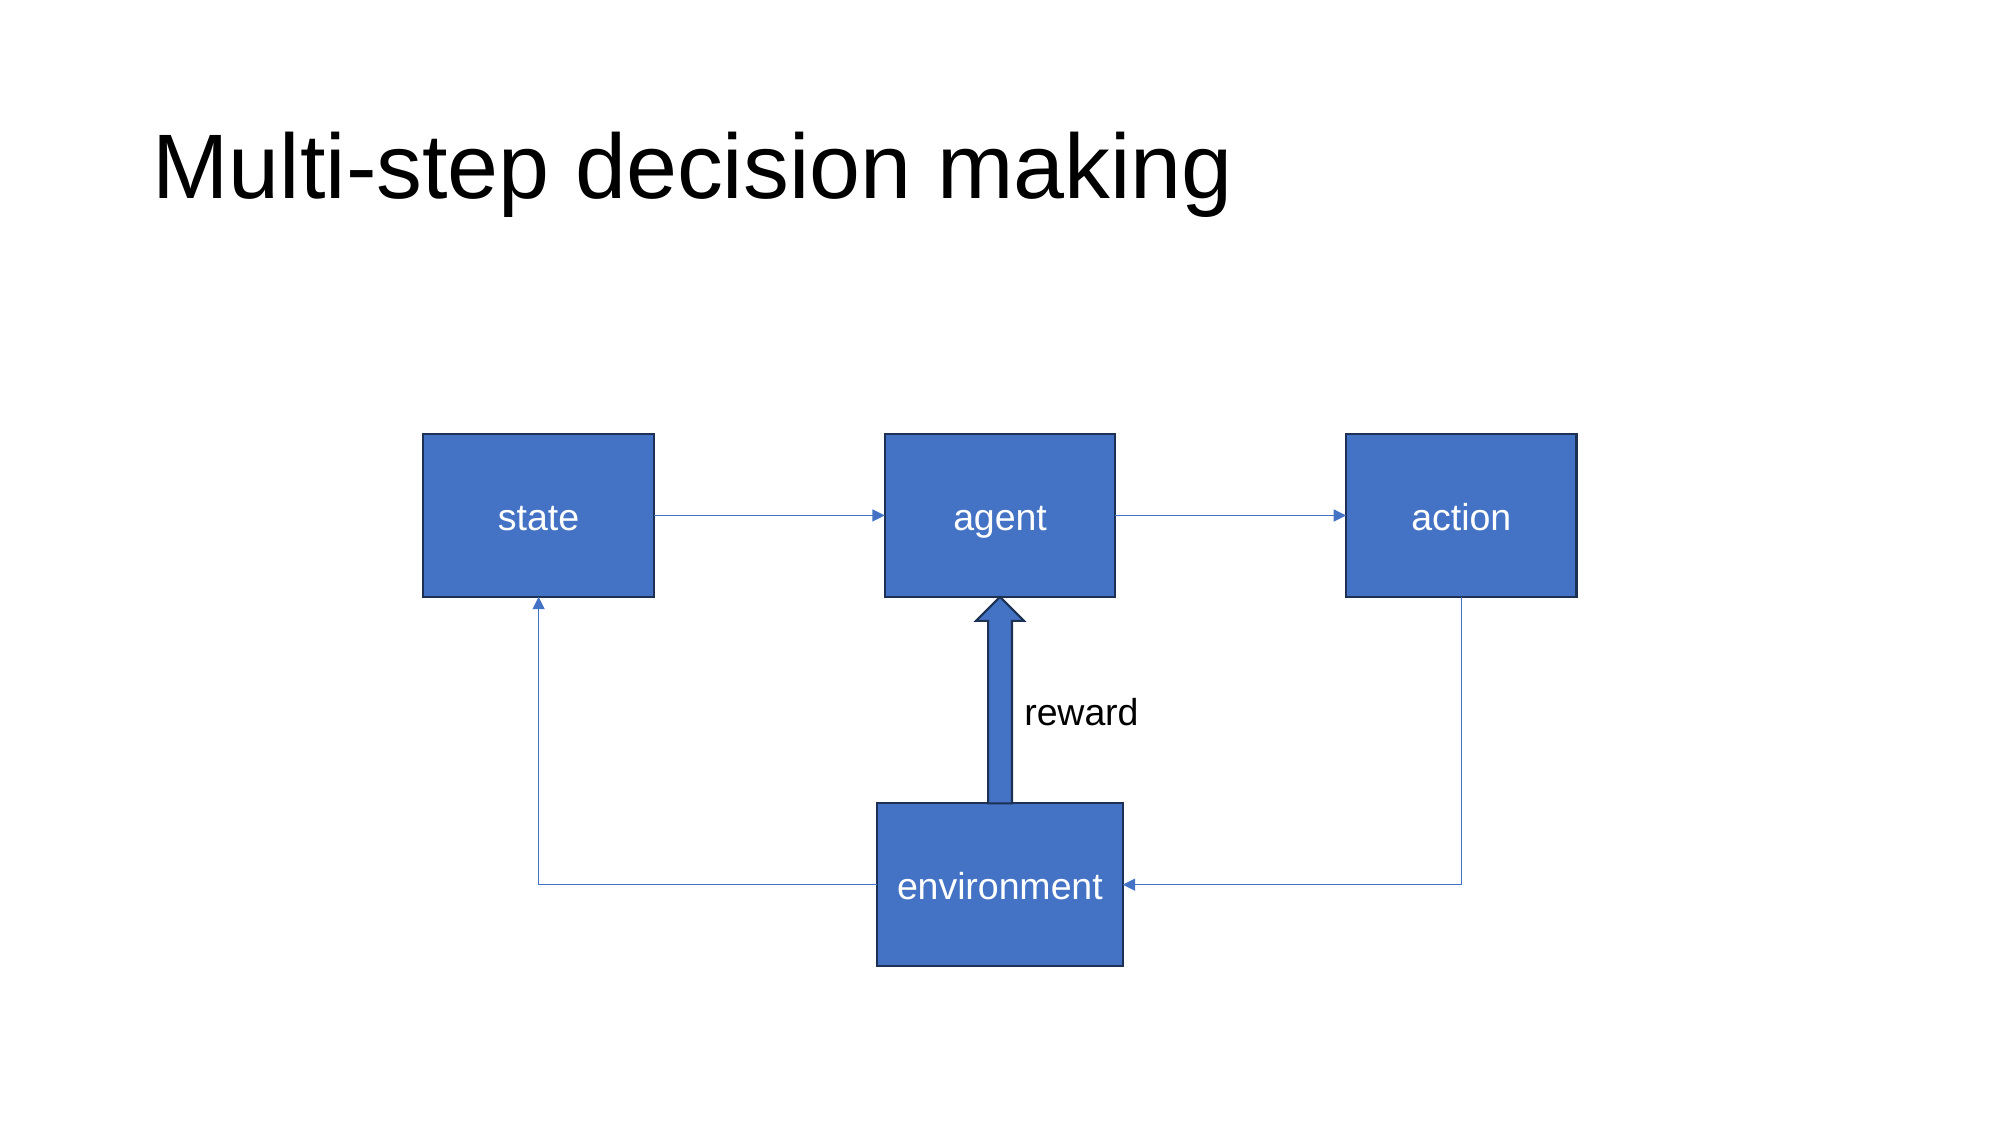

# Multi-step decision making
state
agent
action

reward
environment